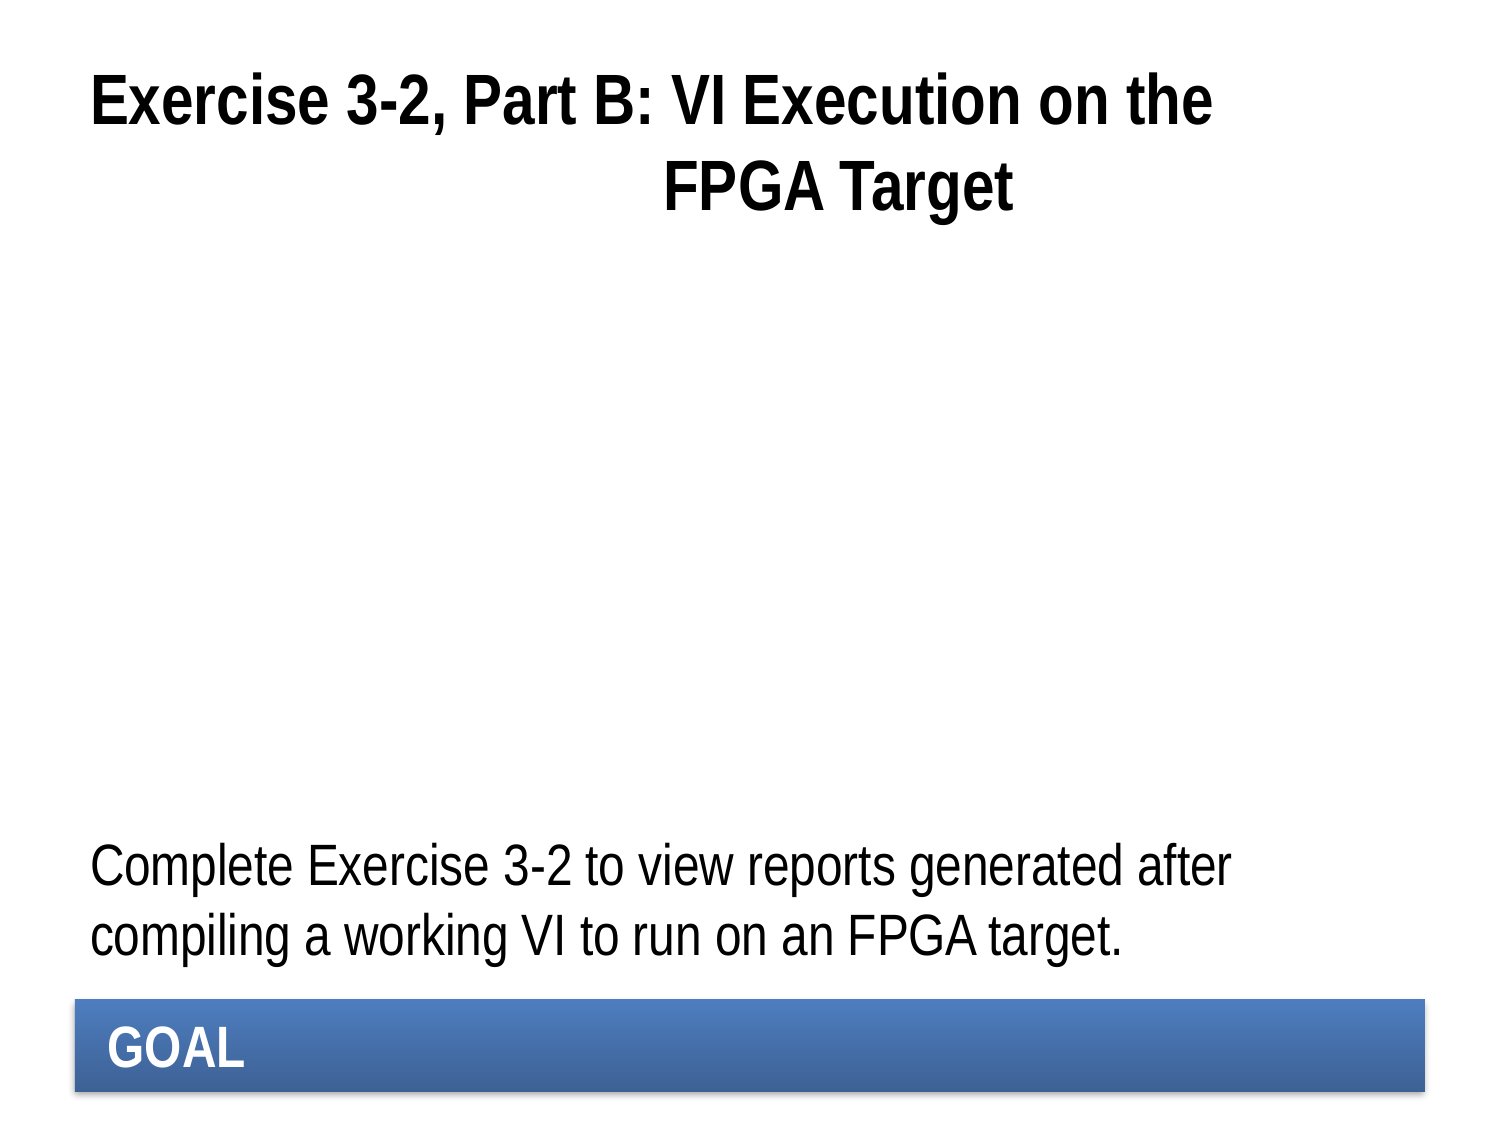

# Exercise 3-2, Part B: VI Execution on the FPGA Target
Complete Exercise 3-2 to view reports generated after compiling a working VI to run on an FPGA target.